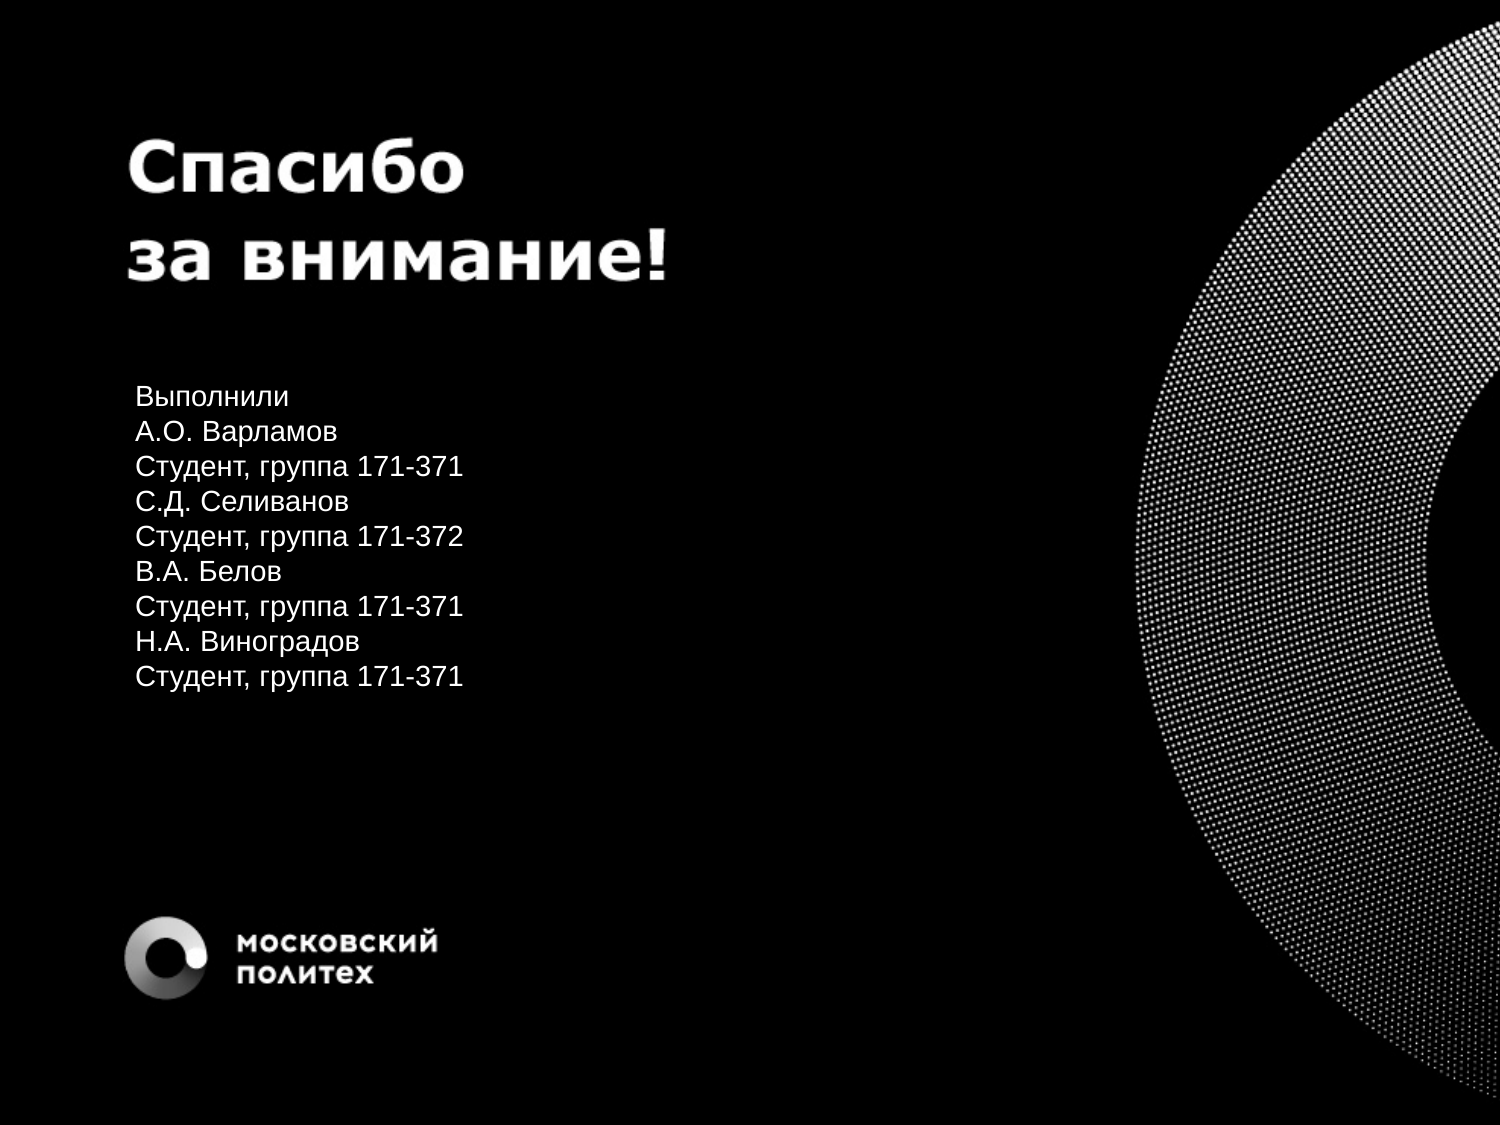

Выполнили
А.О. Варламов
Студент, группа 171-371
С.Д. Селиванов
Студент, группа 171-372
В.А. Белов
Студент, группа 171-371
Н.А. Виноградов
Студент, группа 171-371